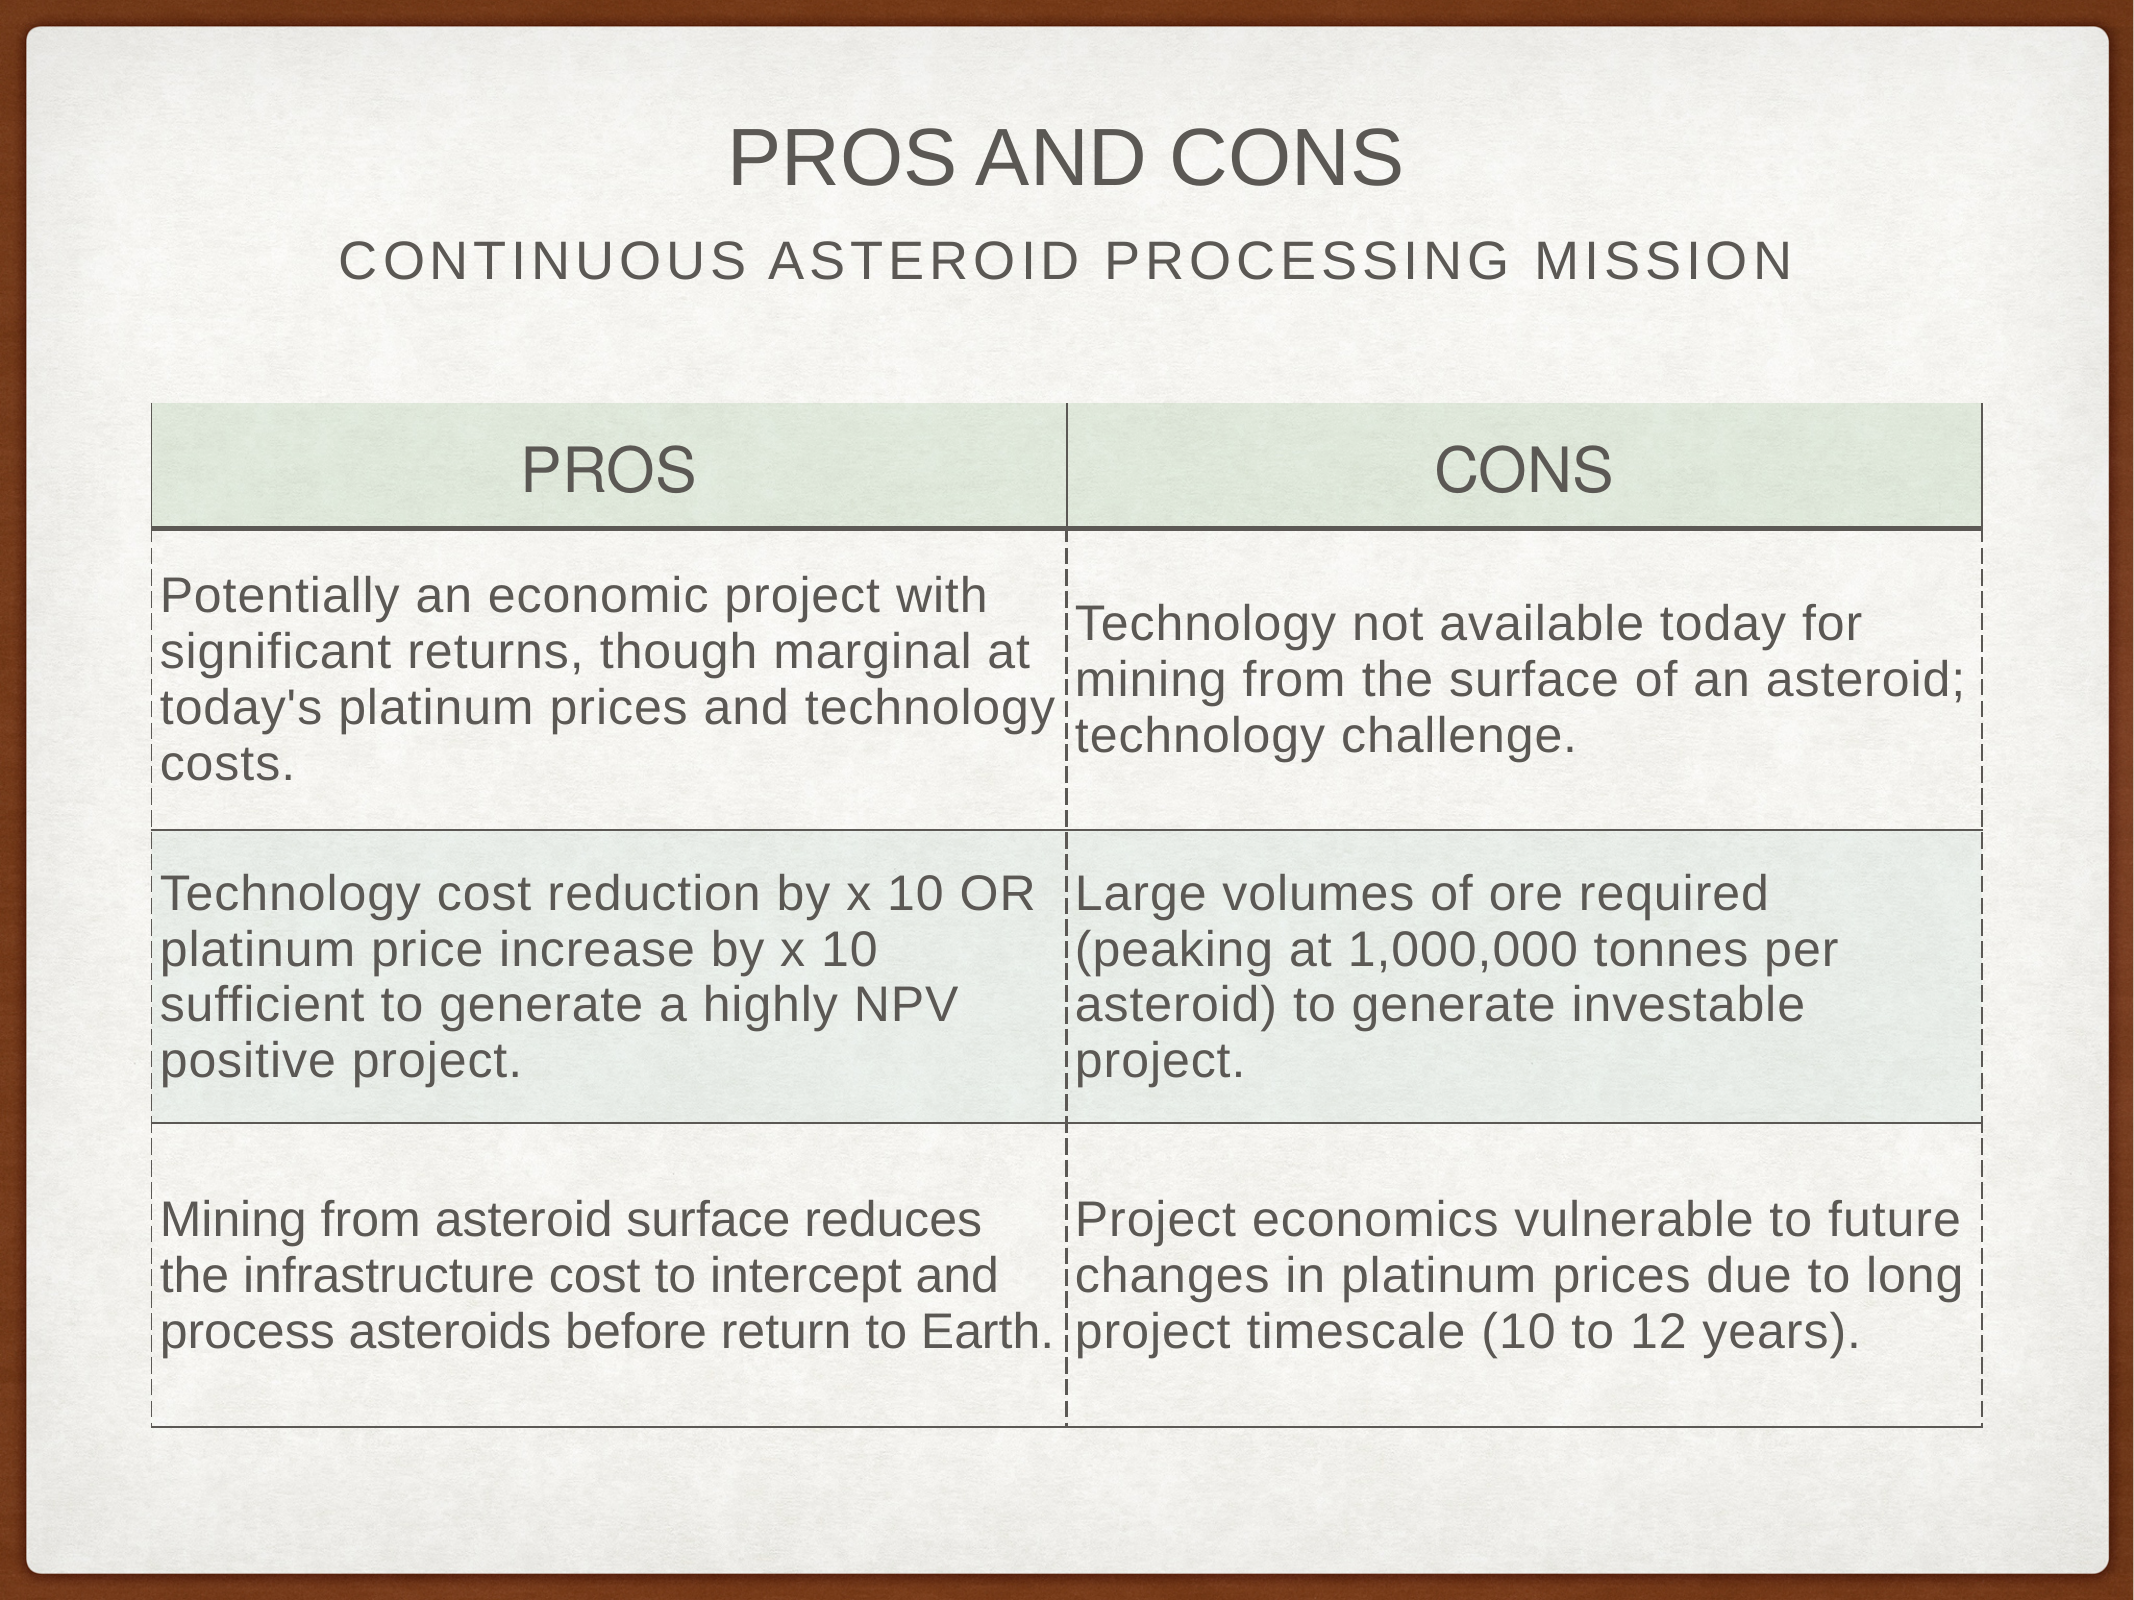

Pros and Cons
Continuous Asteroid processing Mission
| PROS | CONS |
| --- | --- |
| Potentially an economic project with significant returns, though marginal at today's platinum prices and technology costs. | Technology not available today for mining from the surface of an asteroid; technology challenge. |
| Technology cost reduction by x 10 OR platinum price increase by x 10 sufficient to generate a highly NPV positive project. | Large volumes of ore required (peaking at 1,000,000 tonnes per asteroid) to generate investable project. |
| Mining from asteroid surface reduces the infrastructure cost to intercept and process asteroids before return to Earth. | Project economics vulnerable to future changes in platinum prices due to long project timescale (10 to 12 years). |